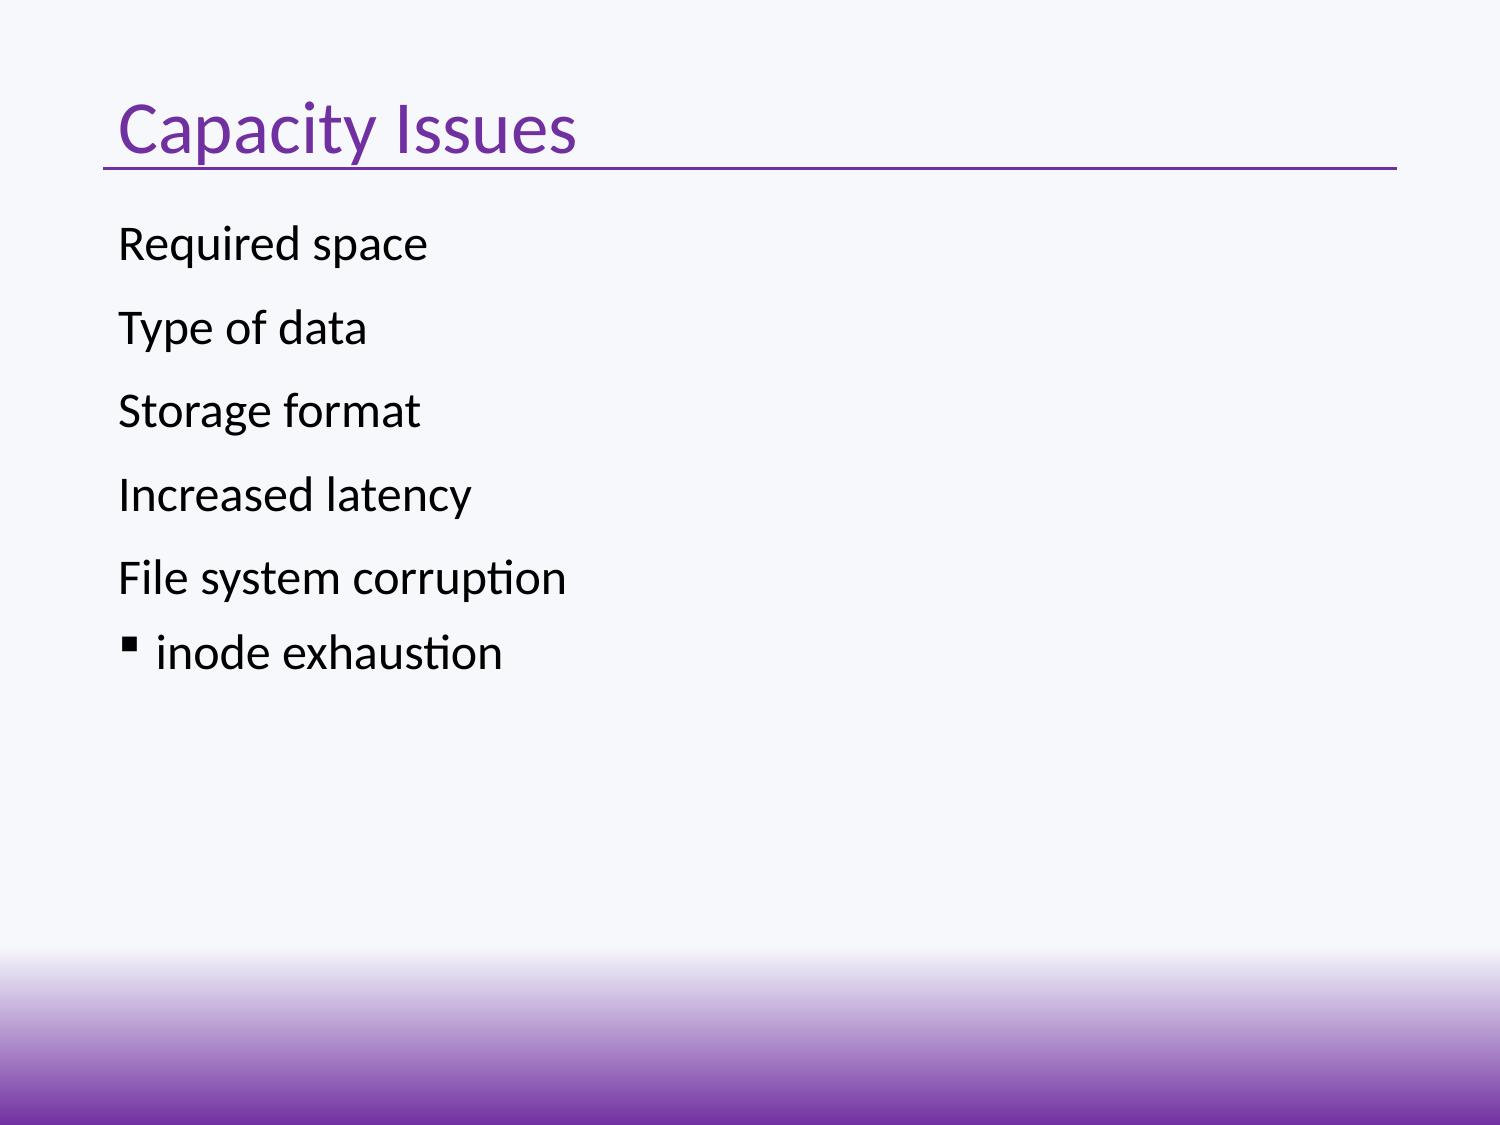

# Capacity Issues
Required space
Type of data
Storage format
Increased latency
File system corruption
inode exhaustion